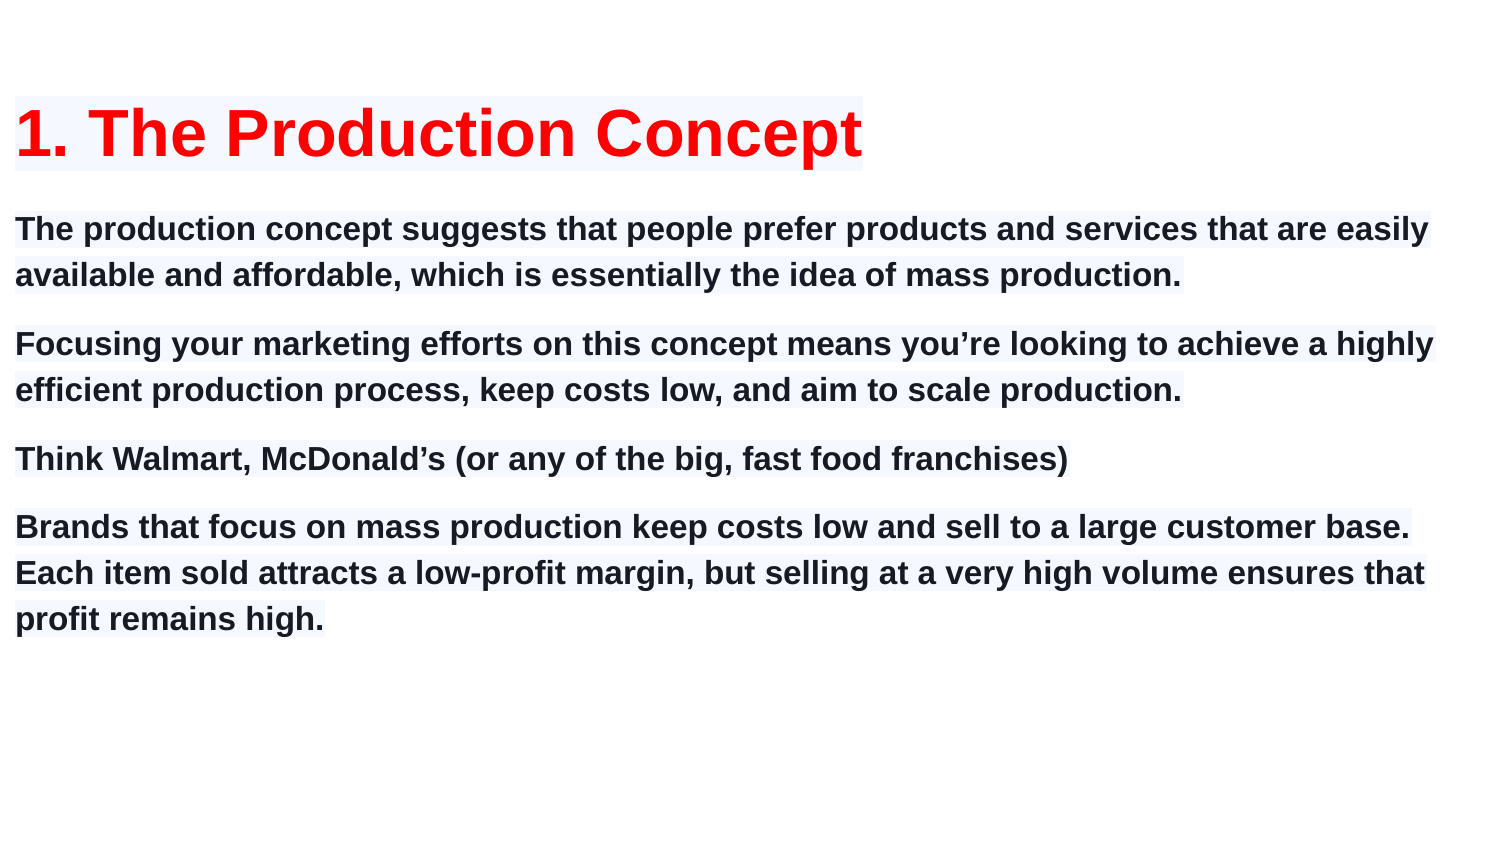

1. The Production Concept
The production concept suggests that people prefer products and services that are easily available and affordable, which is essentially the idea of mass production.
Focusing your marketing efforts on this concept means you’re looking to achieve a highly efficient production process, keep costs low, and aim to scale production.
Think Walmart, McDonald’s (or any of the big, fast food franchises)
Brands that focus on mass production keep costs low and sell to a large customer base. Each item sold attracts a low-profit margin, but selling at a very high volume ensures that profit remains high.